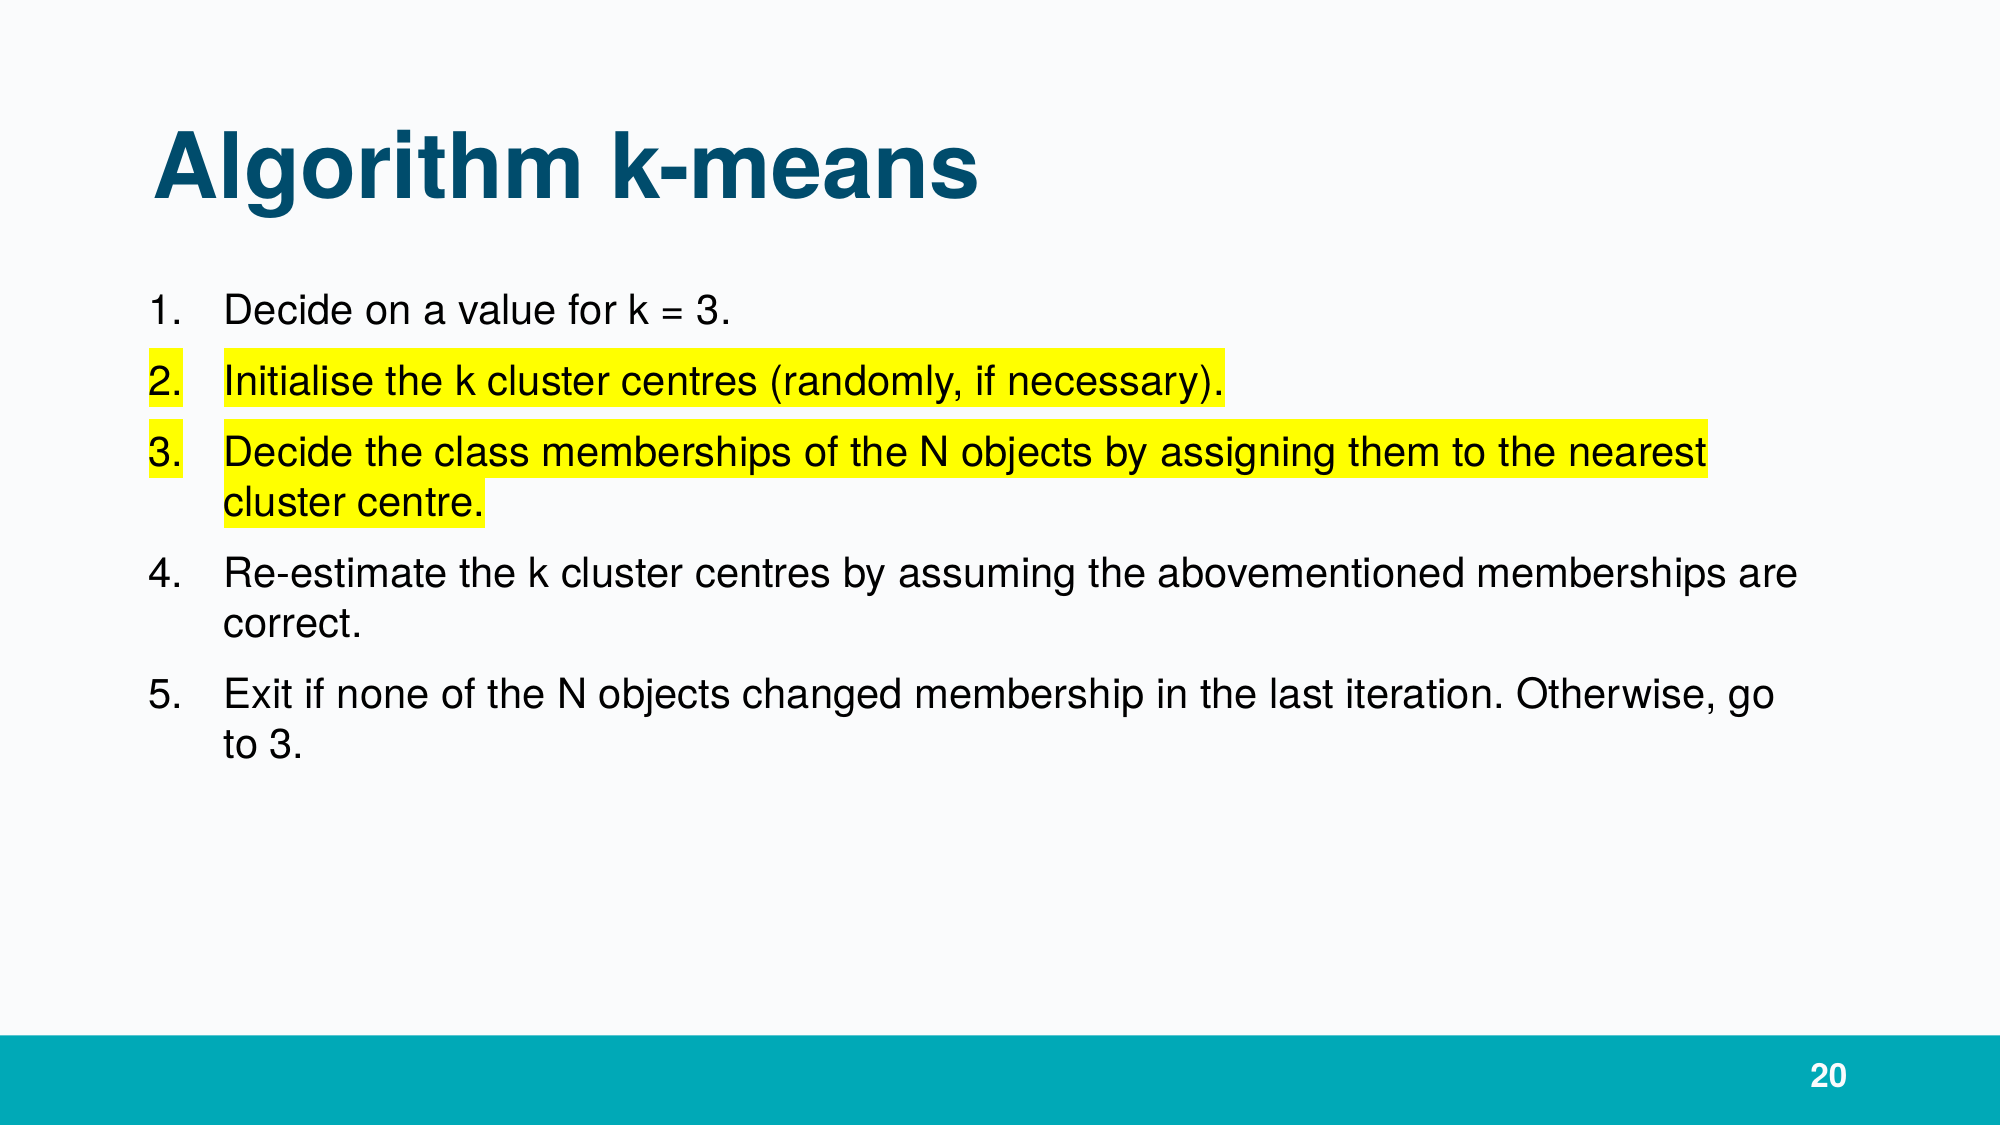

# Algorithm k-means
Decide on a value for k = 3.
Initialise the k cluster centres (randomly, if necessary).
Decide the class memberships of the N objects by assigning them to the nearest cluster centre.
Re-estimate the k cluster centres by assuming the abovementioned memberships are correct.
Exit if none of the N objects changed membership in the last iteration. Otherwise, go to 3.
20